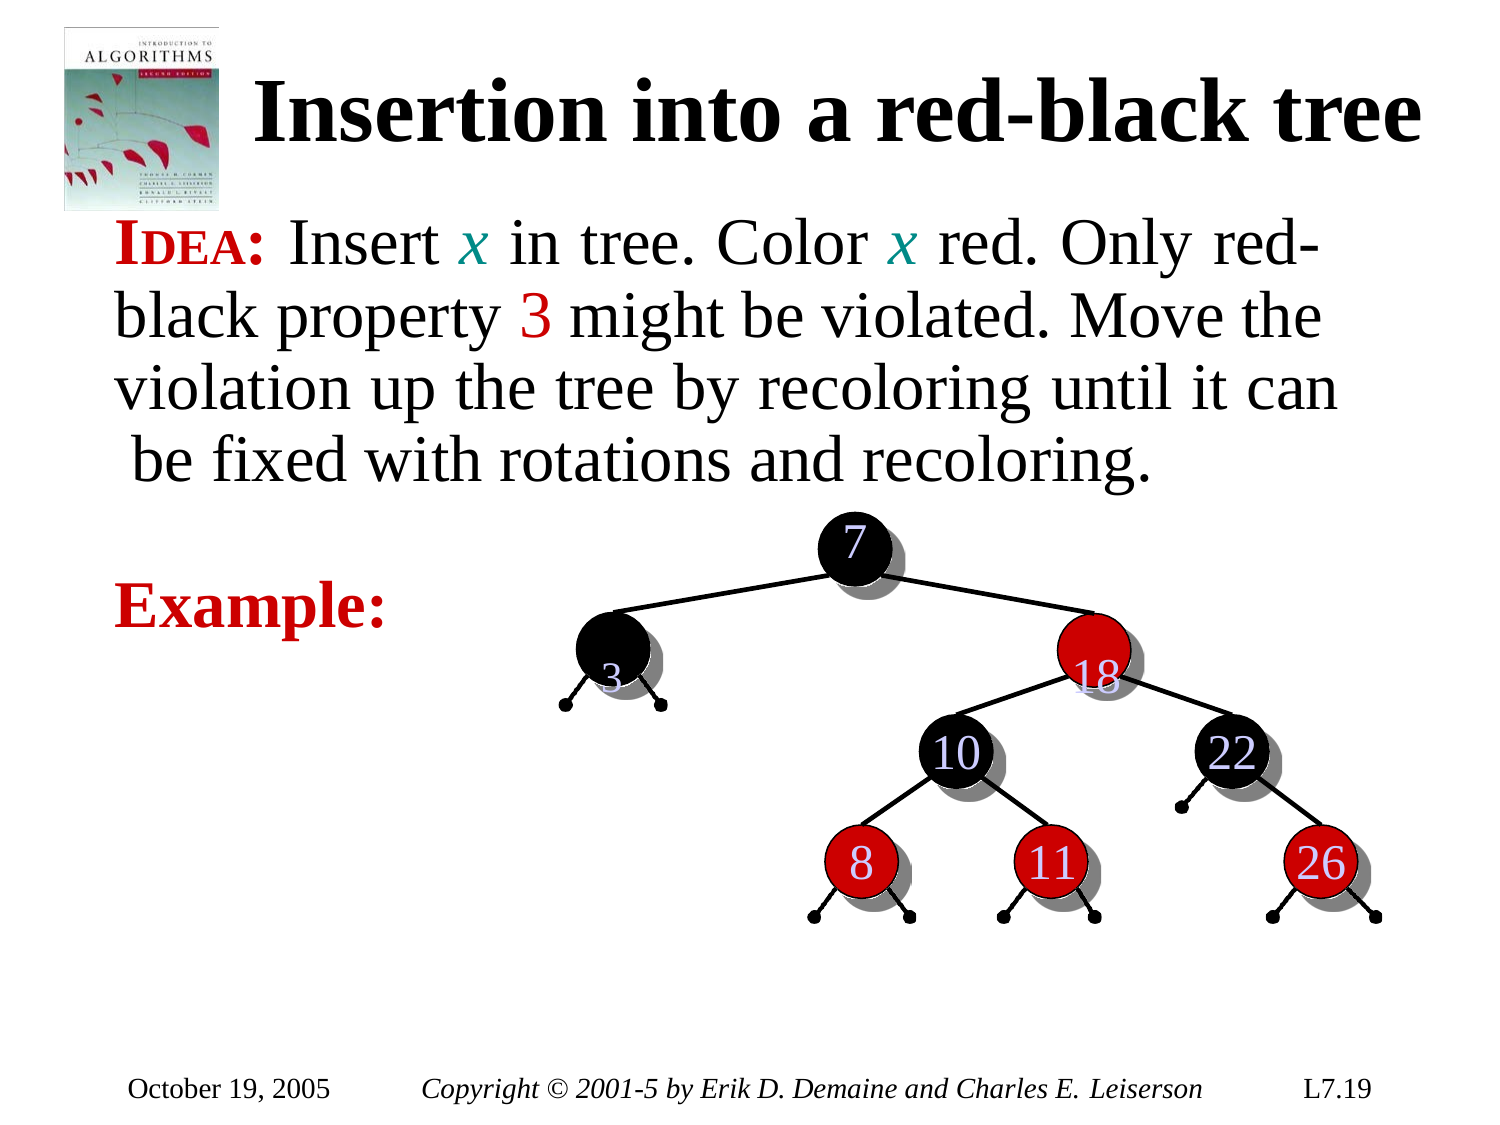

# Insertion into a red-black tree
IDEA: Insert x in tree. Color x red. Only red-  black property 3 might be violated. Move the  violation up the tree by recoloring until it can  be fixed with rotations and recoloring.
7
Example:

3	18

10
22

8
11
26

October 19, 2005
Copyright © 2001-5 by Erik D. Demaine and Charles E. Leiserson
L7.19